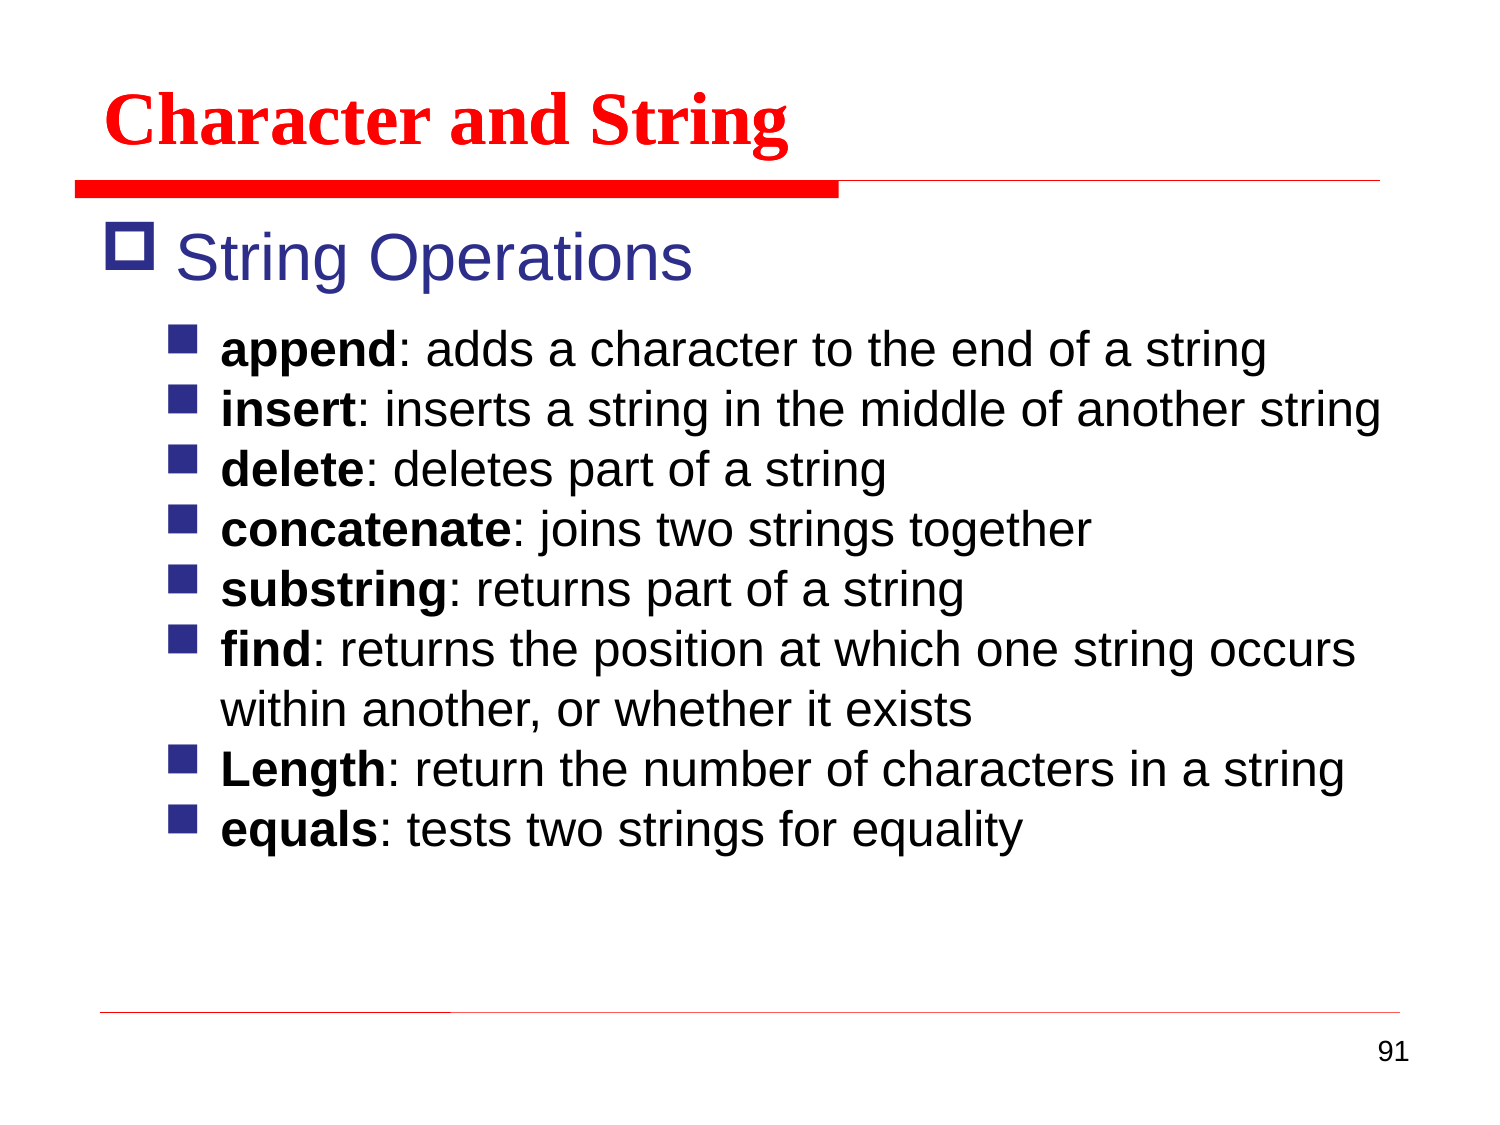

Character and String
Character and String
String Operations
append: adds a character to the end of a string
insert: inserts a string in the middle of another string
delete: deletes part of a string
concatenate: joins two strings together
substring: returns part of a string
find: returns the position at which one string occurs within another, or whether it exists
Length: return the number of characters in a string
equals: tests two strings for equality
91